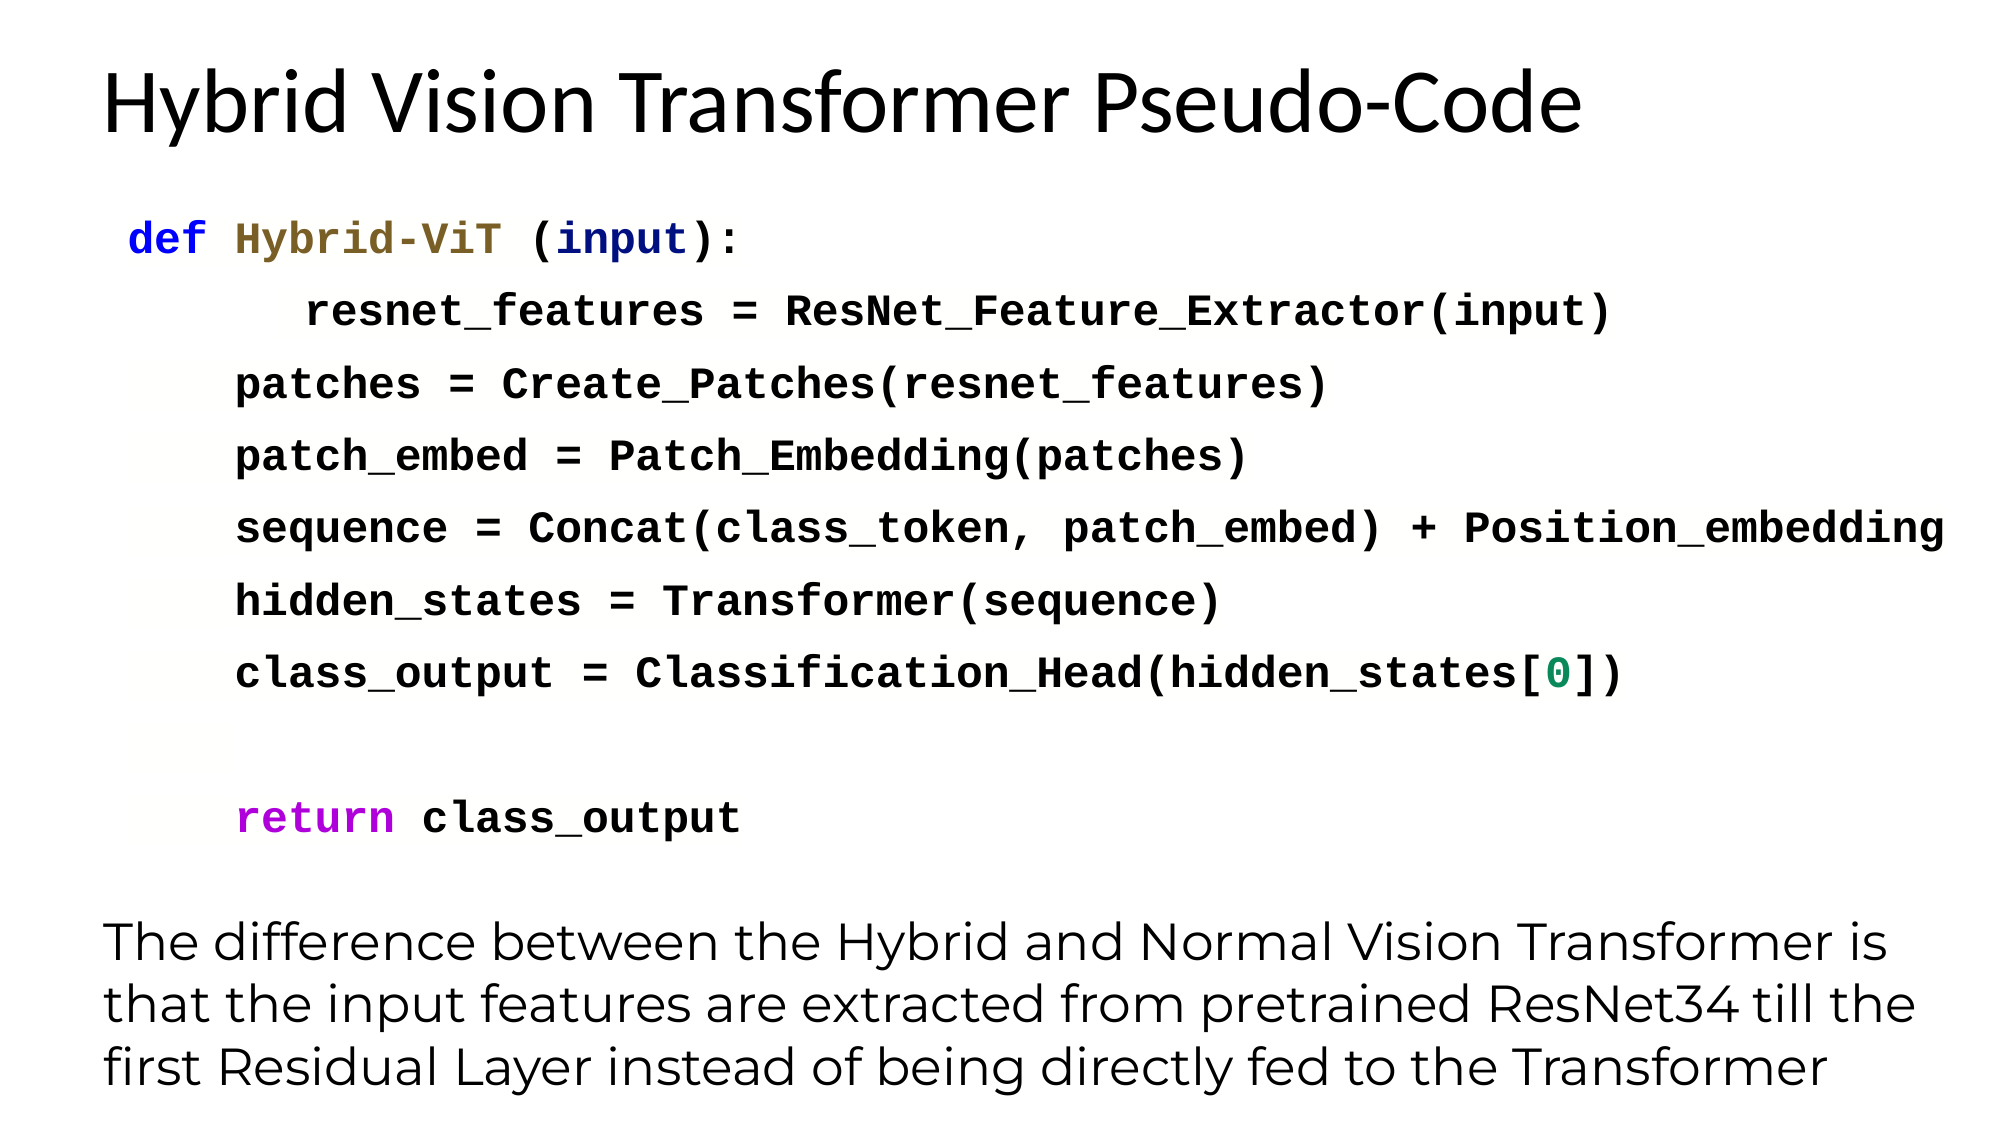

# Hybrid Vision Transformer Pseudo-Code
def Hybrid-ViT (input):
	 resnet_features = ResNet_Feature_Extractor(input)
    patches = Create_Patches(resnet_features)
    patch_embed = Patch_Embedding(patches)
    sequence = Concat(class_token, patch_embed) + Position_embedding
    hidden_states = Transformer(sequence)
    class_output = Classification_Head(hidden_states[0])

    return class_output

The difference between the Hybrid and Normal Vision Transformer is that the input features are extracted from pretrained ResNet34 till the first Residual Layer instead of being directly fed to the Transformer